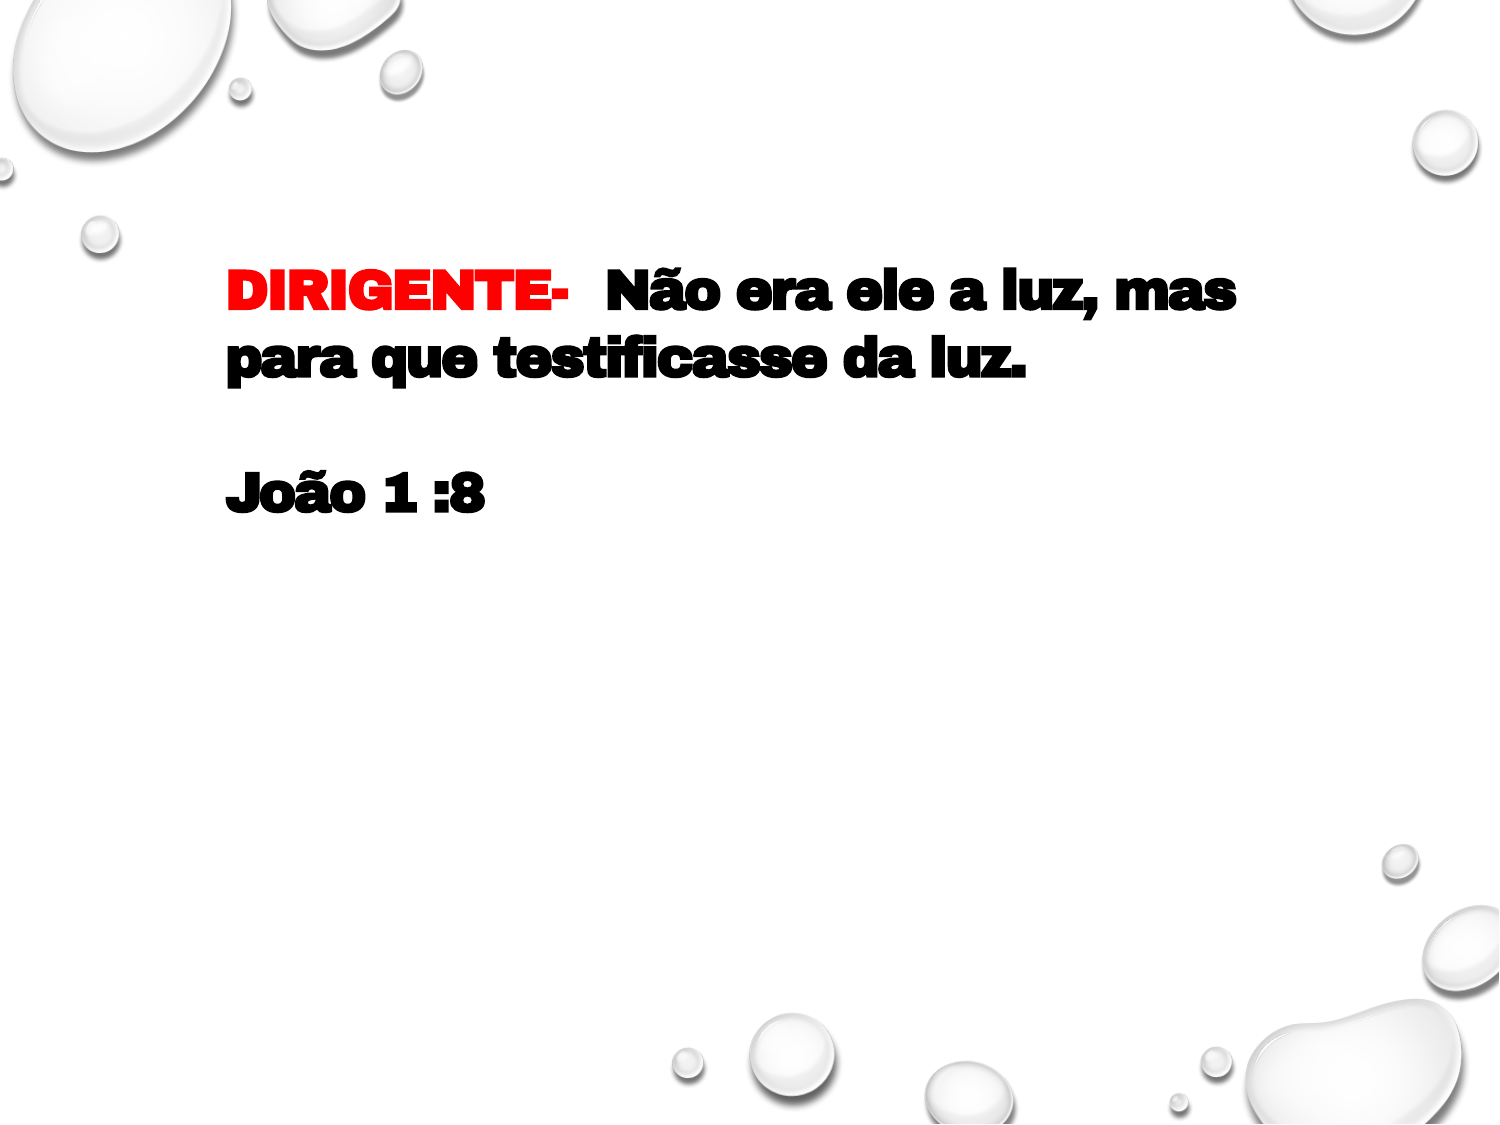

DIRIGENTE-  Não era ele a luz, mas para que testificasse da luz.

João 1 :8